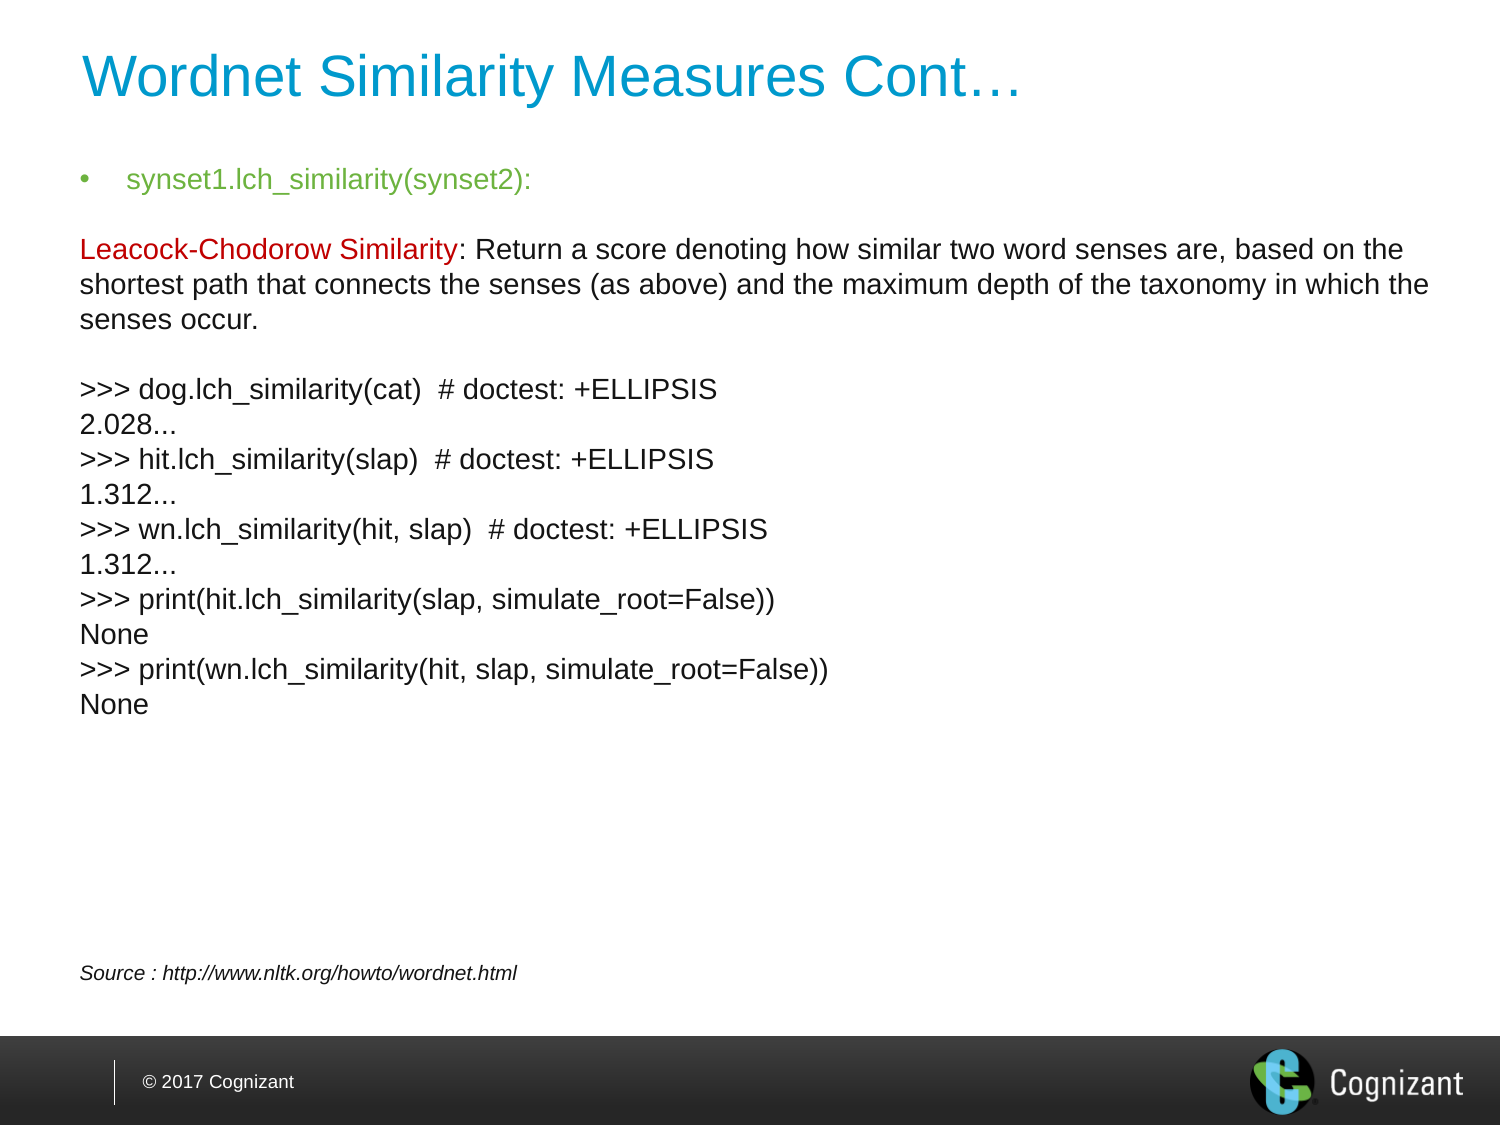

Wordnet Similarity Measures Cont…

synset1.lch_similarity(synset2):

Leacock-Chodorow Similarity: Return a score denoting how similar two word senses are, based on the shortest path that connects the senses (as above) and the maximum depth of the taxonomy in which the senses occur.

>>> dog.lch_similarity(cat)  # doctest: +ELLIPSIS
2.028...
>>> hit.lch_similarity(slap)  # doctest: +ELLIPSIS
1.312...
>>> wn.lch_similarity(hit, slap)  # doctest: +ELLIPSIS
1.312...
>>> print(hit.lch_similarity(slap, simulate_root=False))
None
>>> print(wn.lch_similarity(hit, slap, simulate_root=False))
None

Source : http://www.nltk.org/howto/wordnet.html